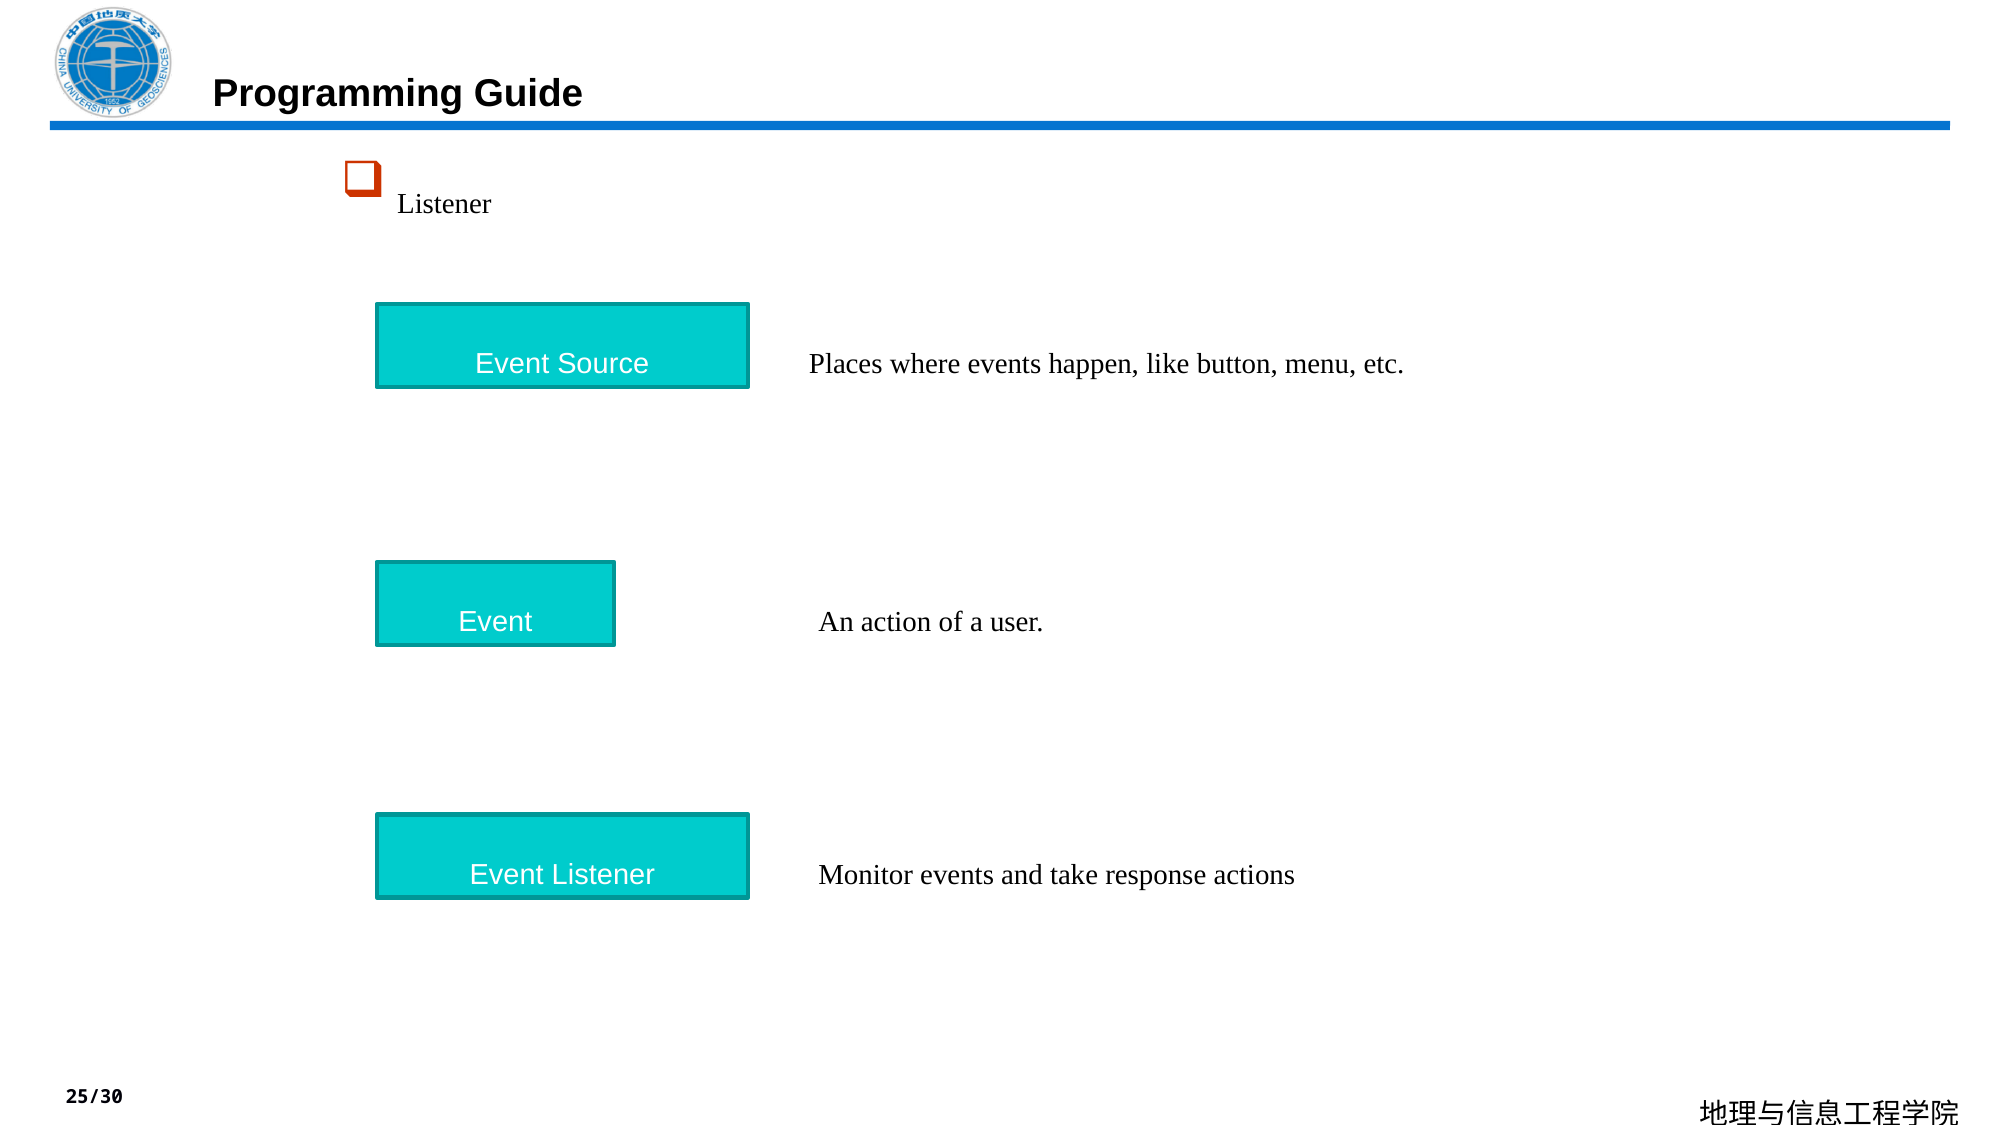

Programming Guide
Listener

Places where events happen, like button, menu, etc.
Event Source
Event
An action of a user.
Monitor events and take response actions
Event Listener